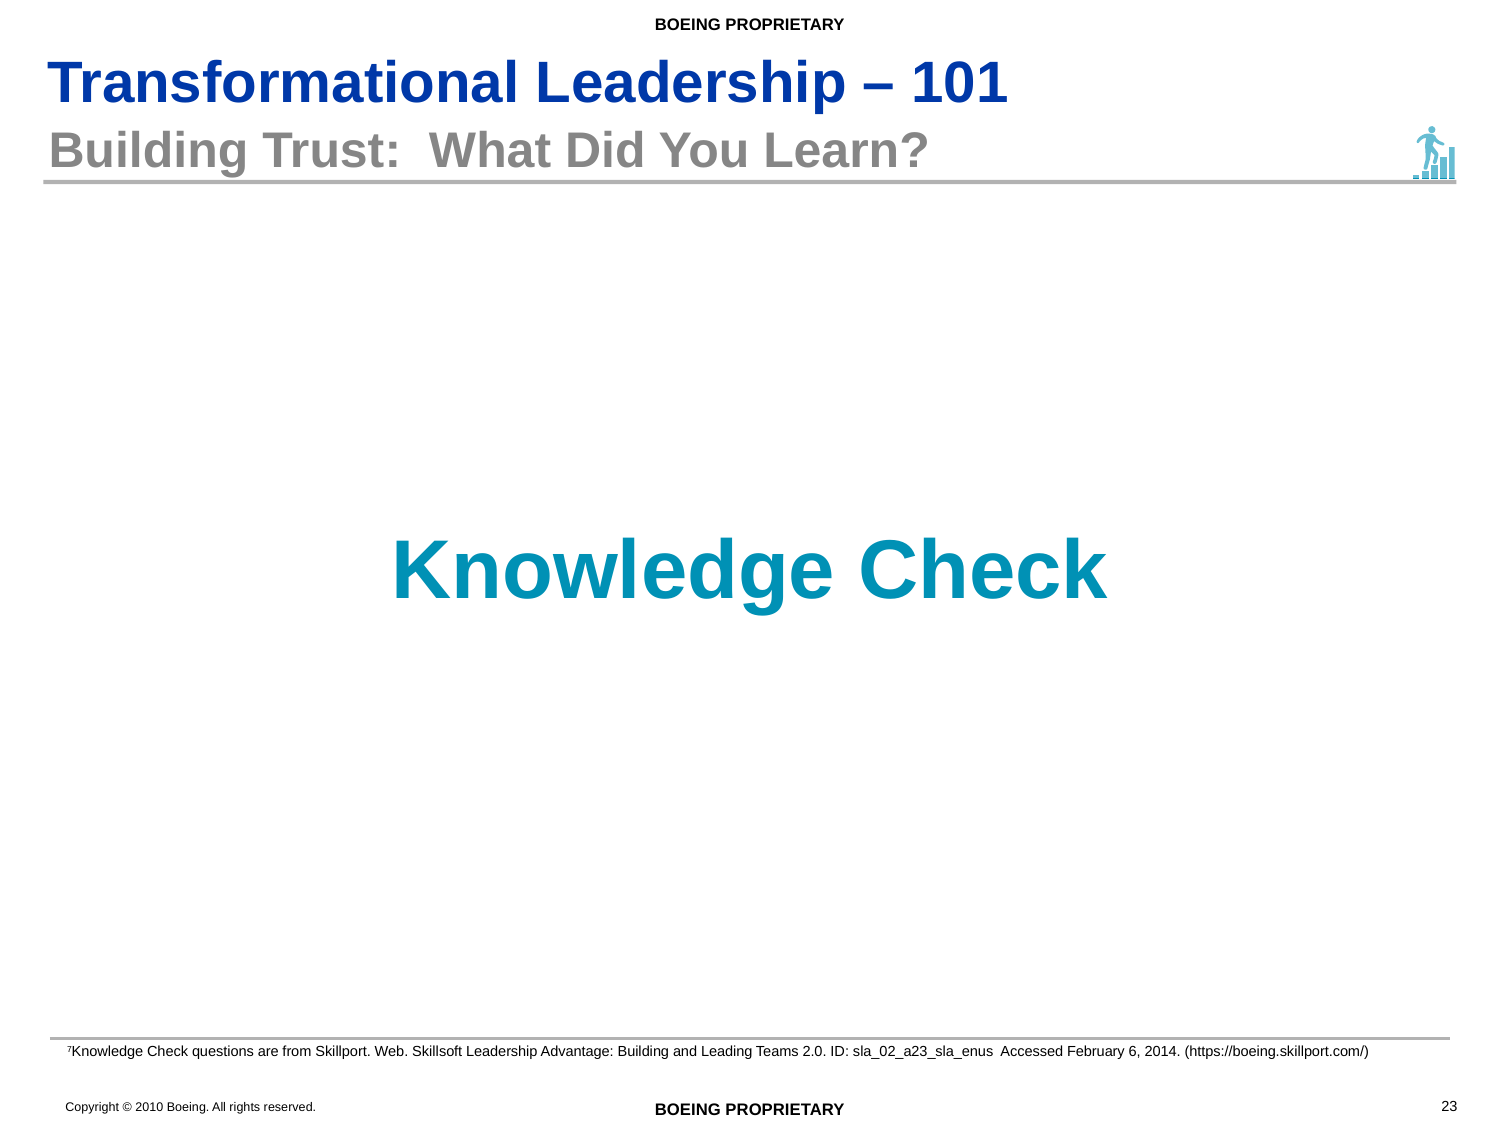

# Building Trust:  What Did You Learn?
Knowledge Check
7Knowledge Check questions are from Skillport. Web. Skillsoft Leadership Advantage: Building and Leading Teams 2.0. ID: sla_02_a23_sla_enus  Accessed February 6, 2014. (https://boeing.skillport.com/)
23